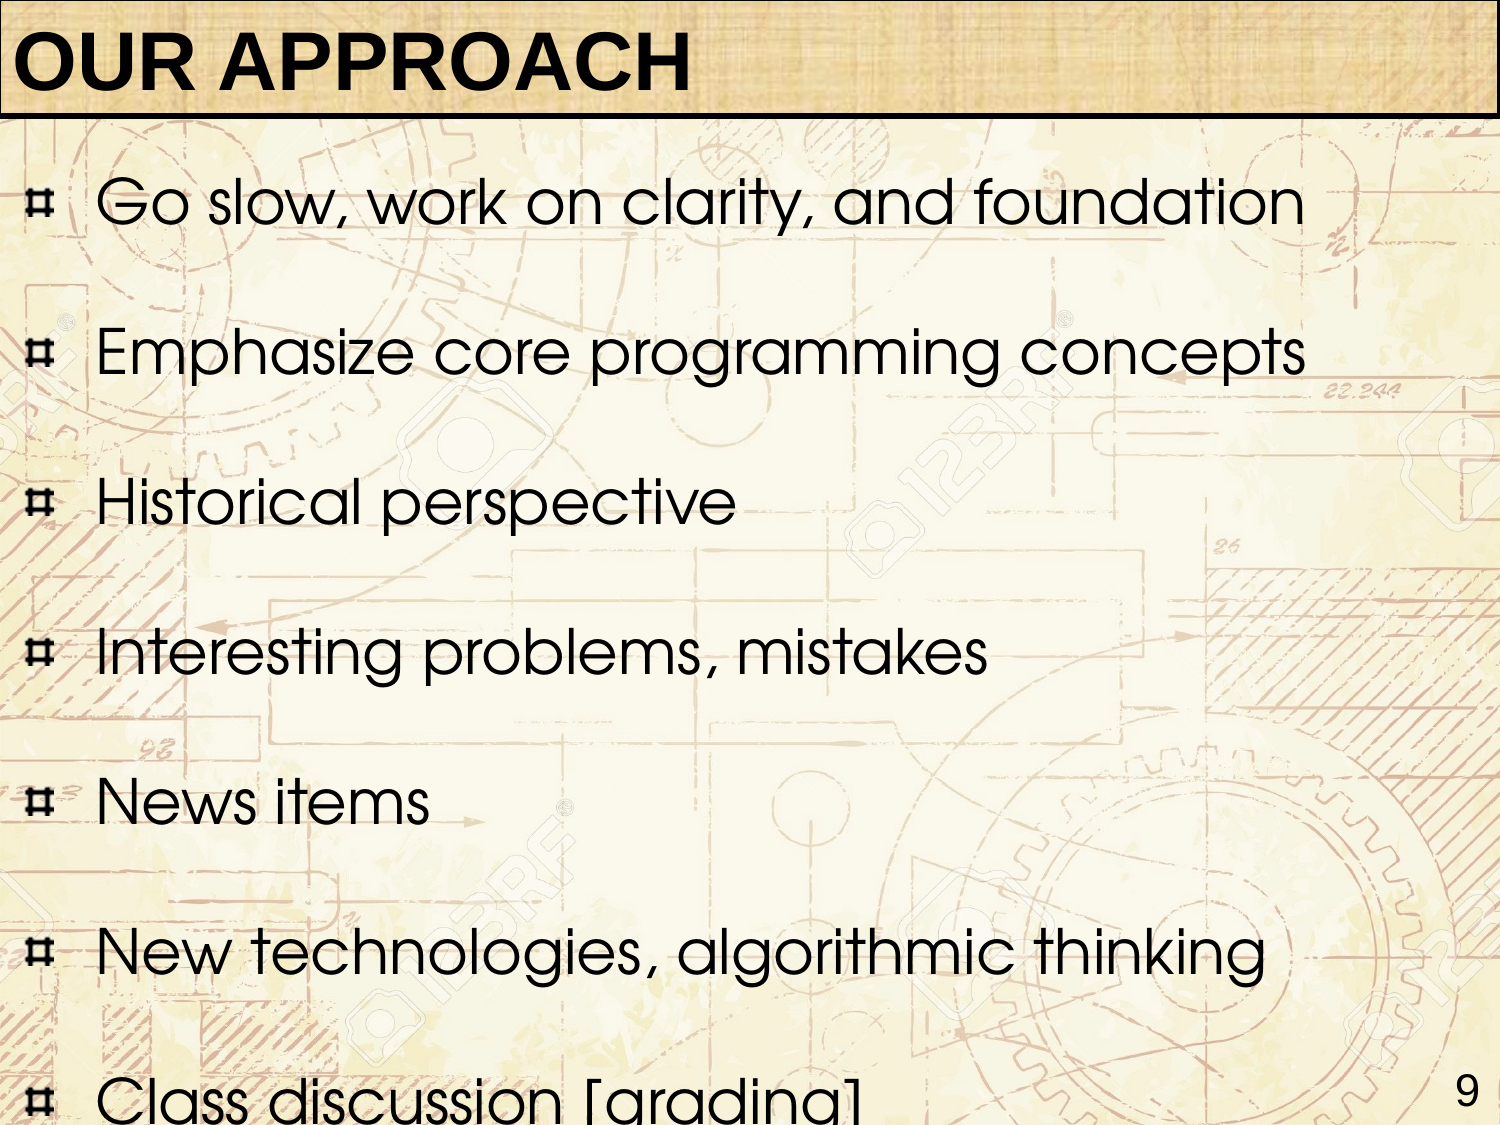

Our approach
Go slow, work on clarity, and foundation
Emphasize core programming concepts
Historical perspective
Interesting problems, mistakes
News items
New technologies, algorithmic thinking
Class discussion [grading]
9